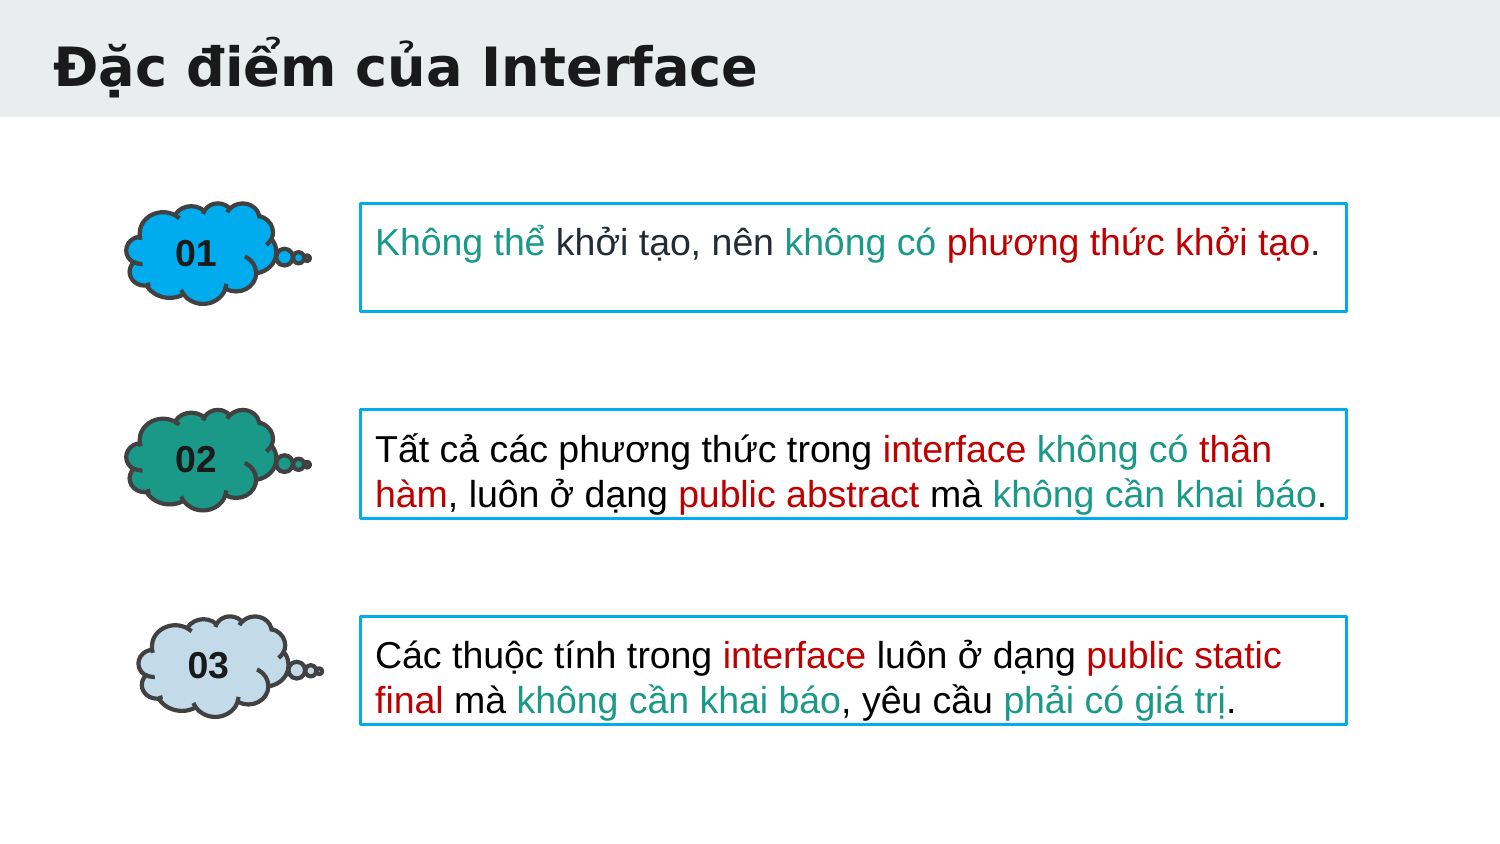

# Đặc điểm của Interface
01
Không thể khởi tạo, nên không có phương thức khởi tạo.
02
Tất cả các phương thức trong interface không có thân hàm, luôn ở dạng public abstract mà không cần khai báo.
03
Các thuộc tính trong interface luôn ở dạng public static final mà không cần khai báo, yêu cầu phải có giá trị.